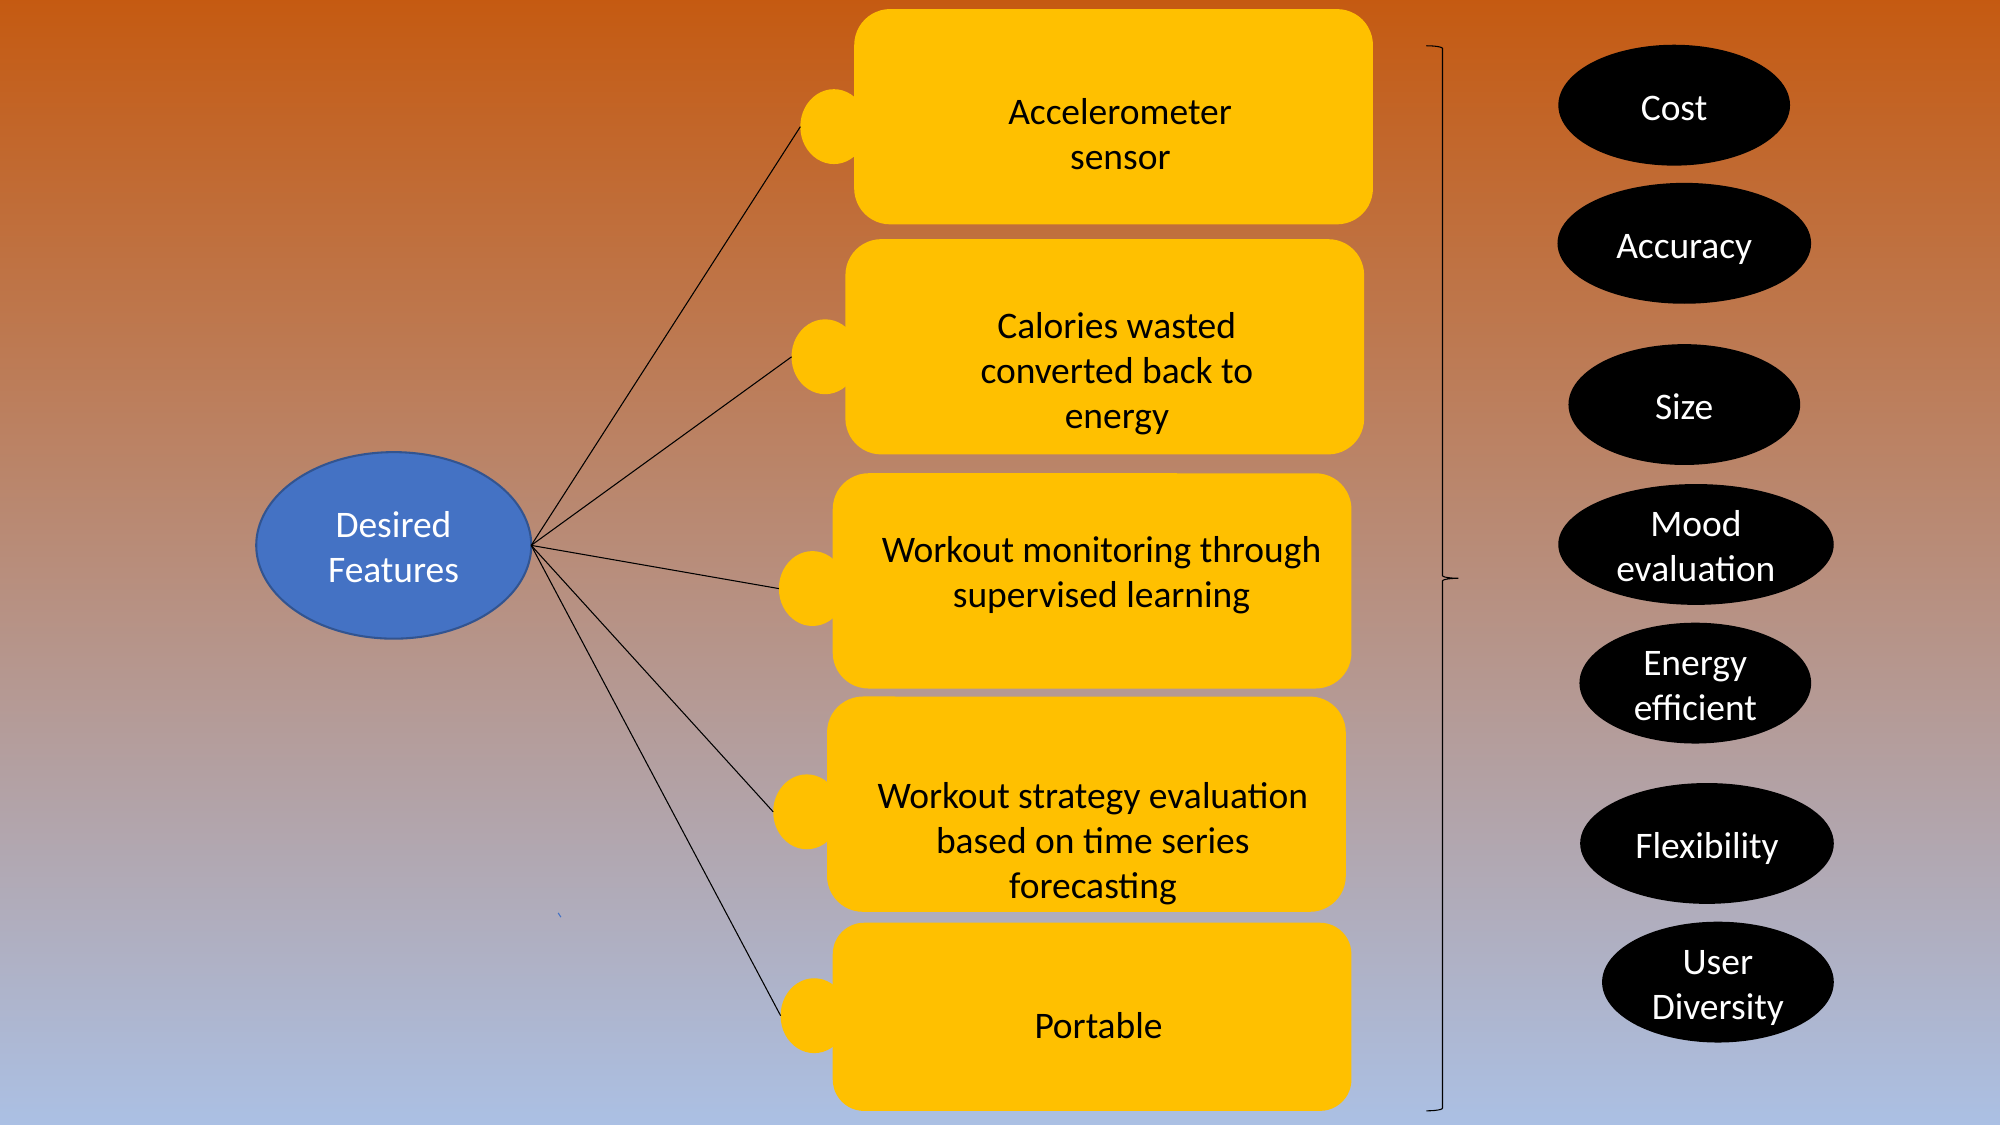

Cost
Accelerometer
sensor

Accuracy

Calories wasted converted back to energy

Size
Desired Features

Mood evaluation
Workout monitoring through supervised learning

Energy efficient

Workout strategy evaluation based on time series forecasting

Flexibility

User Diversity

Portable